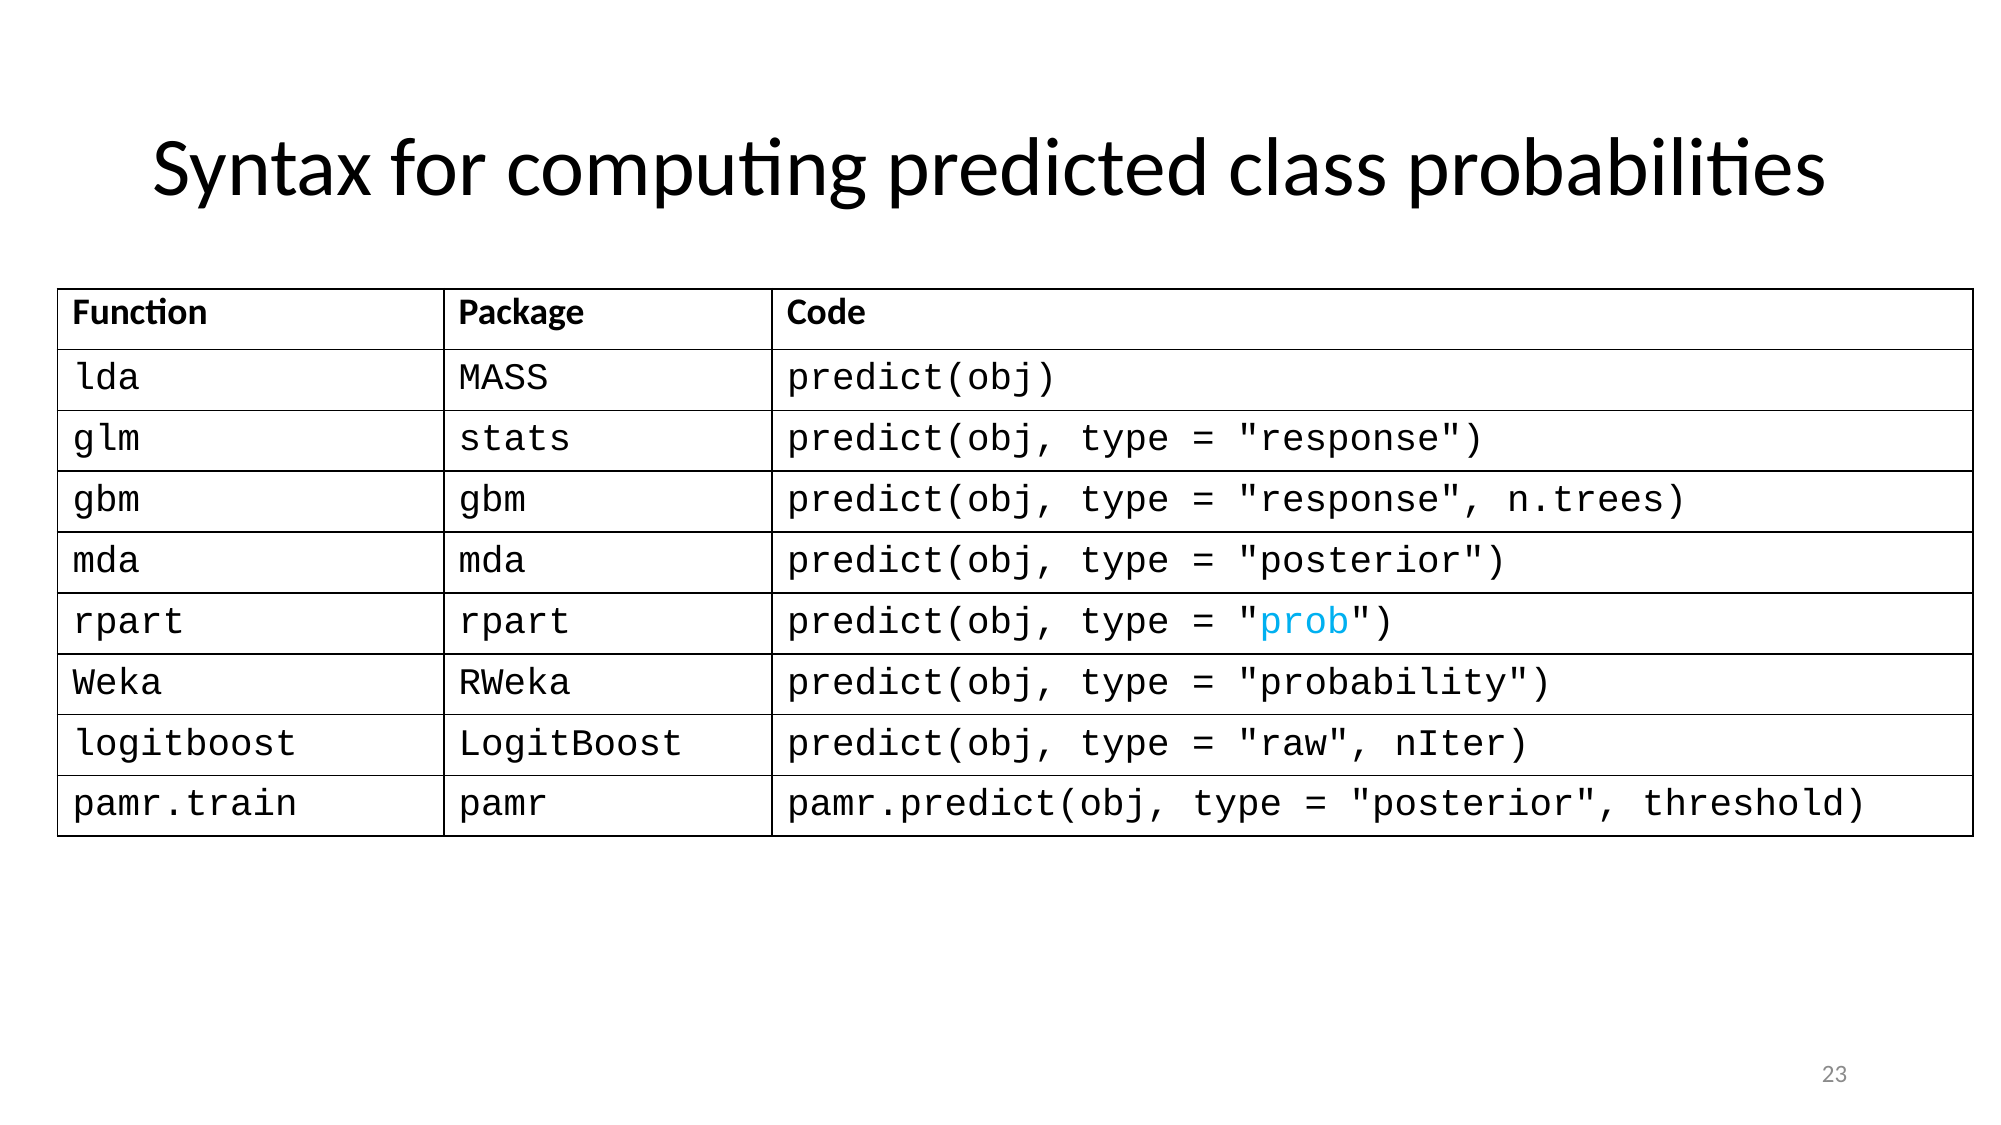

# Syntax for computing predicted class probabilities
| Function | Package | Code |
| --- | --- | --- |
| lda | MASS | predict(obj) |
| glm | stats | predict(obj, type = "response") |
| gbm | gbm | predict(obj, type = "response", n.trees) |
| mda | mda | predict(obj, type = "posterior") |
| rpart | rpart | predict(obj, type = "prob") |
| Weka | RWeka | predict(obj, type = "probability") |
| logitboost | LogitBoost | predict(obj, type = "raw", nIter) |
| pamr.train | pamr | pamr.predict(obj, type = "posterior", threshold) |
23